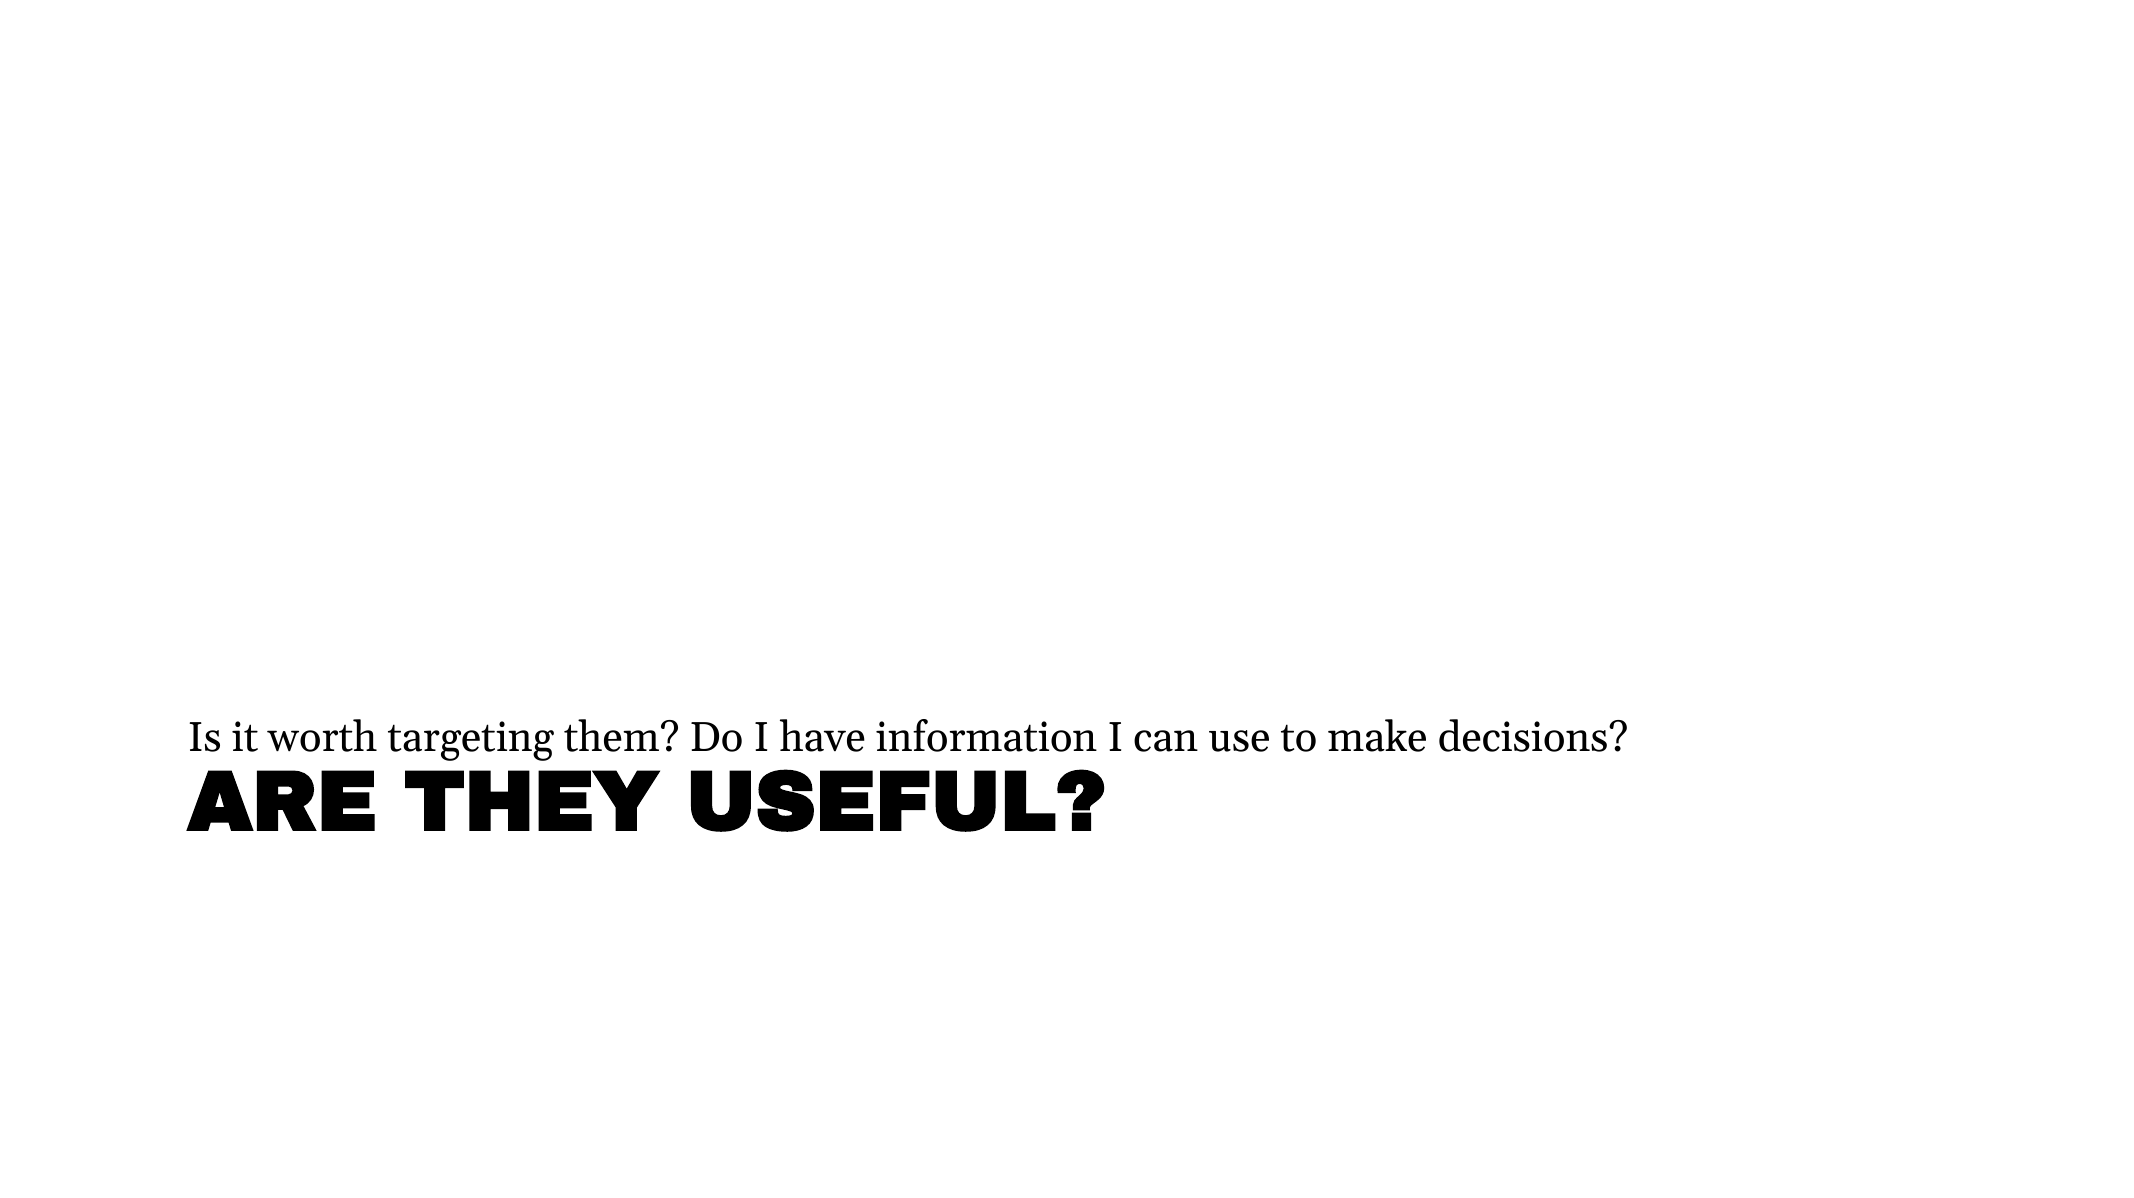

Is it worth targeting them? Do I have information I can use to make decisions?
# Are they Useful?